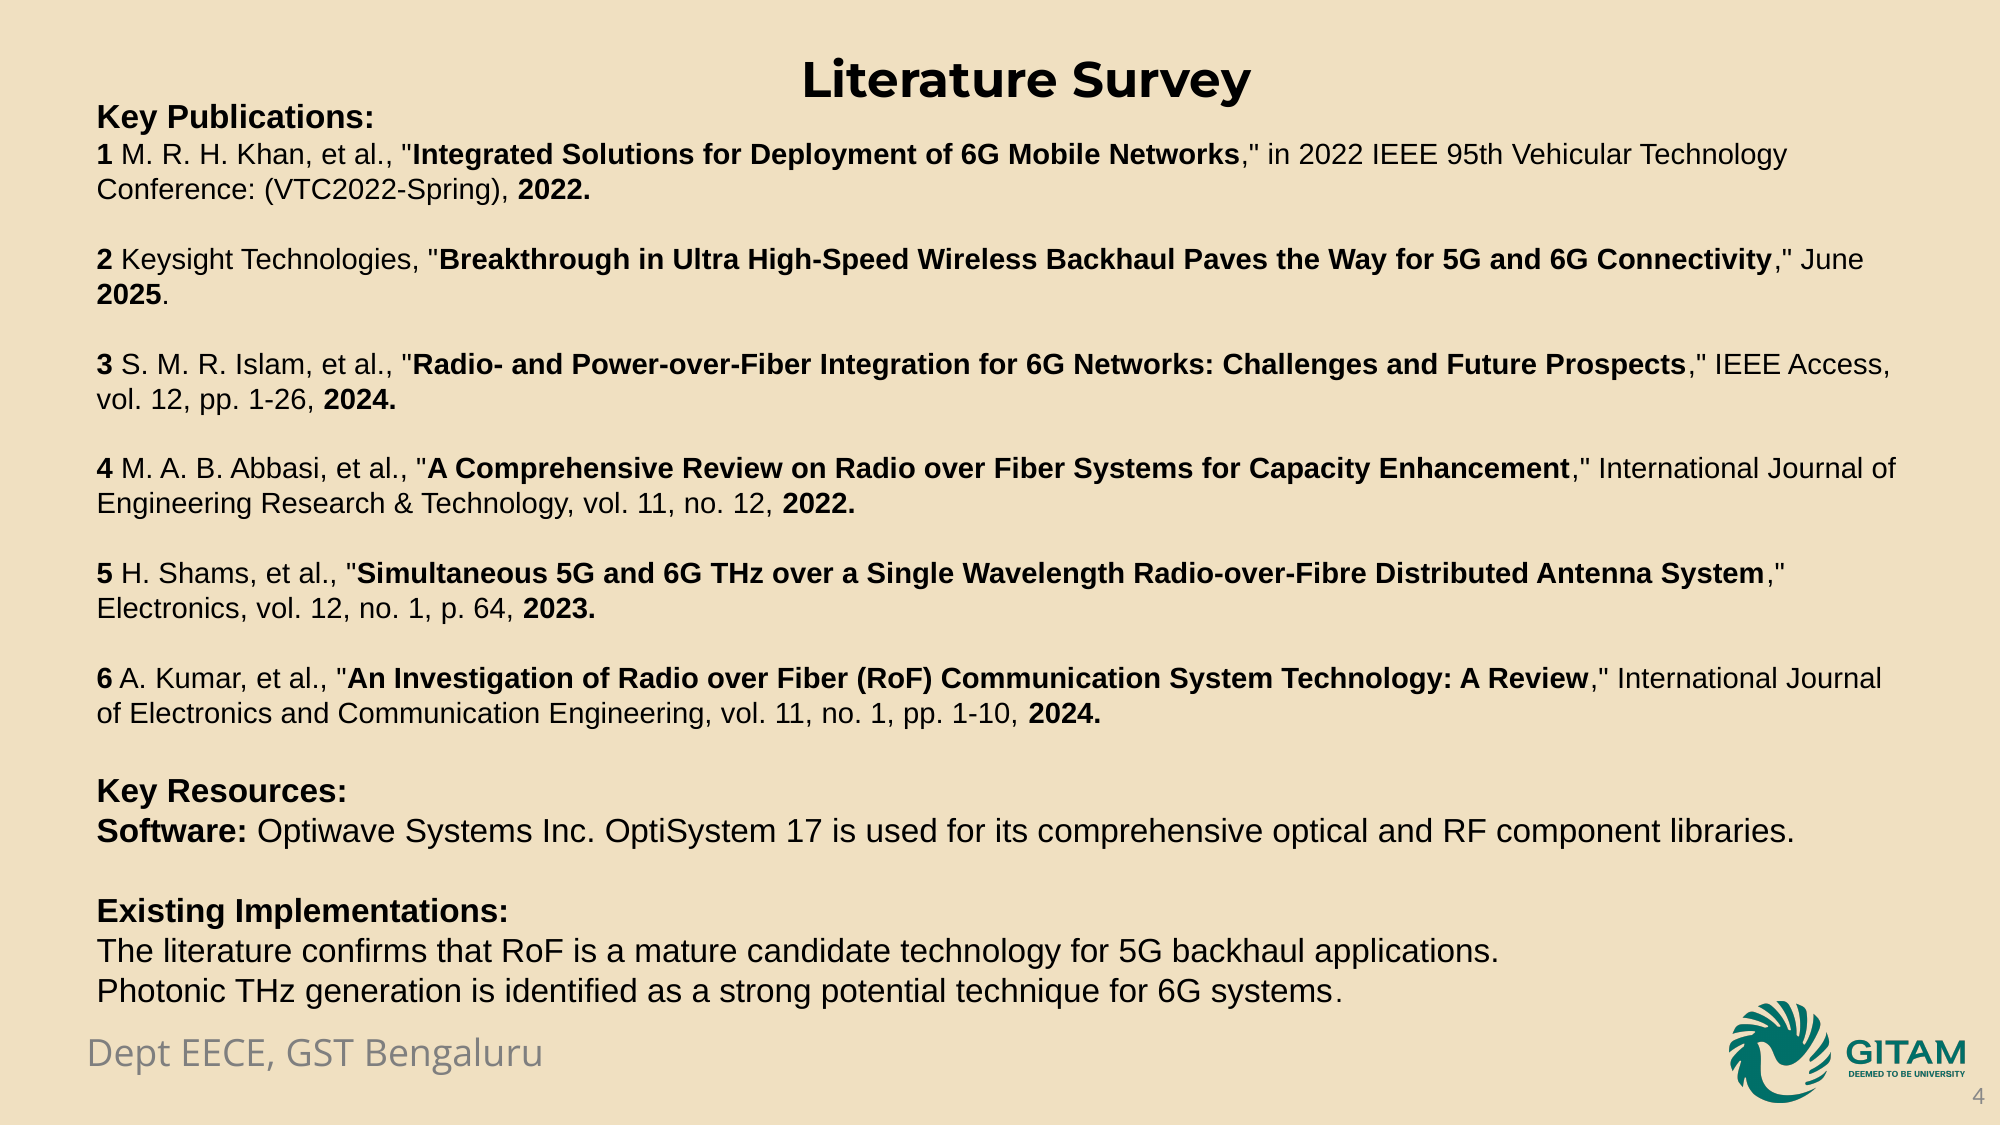

Literature Survey
Key Publications:
1 M. R. H. Khan, et al., "Integrated Solutions for Deployment of 6G Mobile Networks," in 2022 IEEE 95th Vehicular Technology Conference: (VTC2022-Spring), 2022.

2 Keysight Technologies, "Breakthrough in Ultra High-Speed Wireless Backhaul Paves the Way for 5G and 6G Connectivity," June 2025.

3 S. M. R. Islam, et al., "Radio- and Power-over-Fiber Integration for 6G Networks: Challenges and Future Prospects," IEEE Access, vol. 12, pp. 1-26, 2024.

4 M. A. B. Abbasi, et al., "A Comprehensive Review on Radio over Fiber Systems for Capacity Enhancement," International Journal of Engineering Research & Technology, vol. 11, no. 12, 2022.

5 H. Shams, et al., "Simultaneous 5G and 6G THz over a Single Wavelength Radio-over-Fibre Distributed Antenna System," Electronics, vol. 12, no. 1, p. 64, 2023.

6 A. Kumar, et al., "An Investigation of Radio over Fiber (RoF) Communication System Technology: A Review," International Journal of Electronics and Communication Engineering, vol. 11, no. 1, pp. 1-10, 2024.

Key Resources:
Software: Optiwave Systems Inc. OptiSystem 17 is used for its comprehensive optical and RF component libraries.

Existing Implementations:
The literature confirms that RoF is a mature candidate technology for 5G backhaul applications.
Photonic THz generation is identified as a strong potential technique for 6G systems.
4